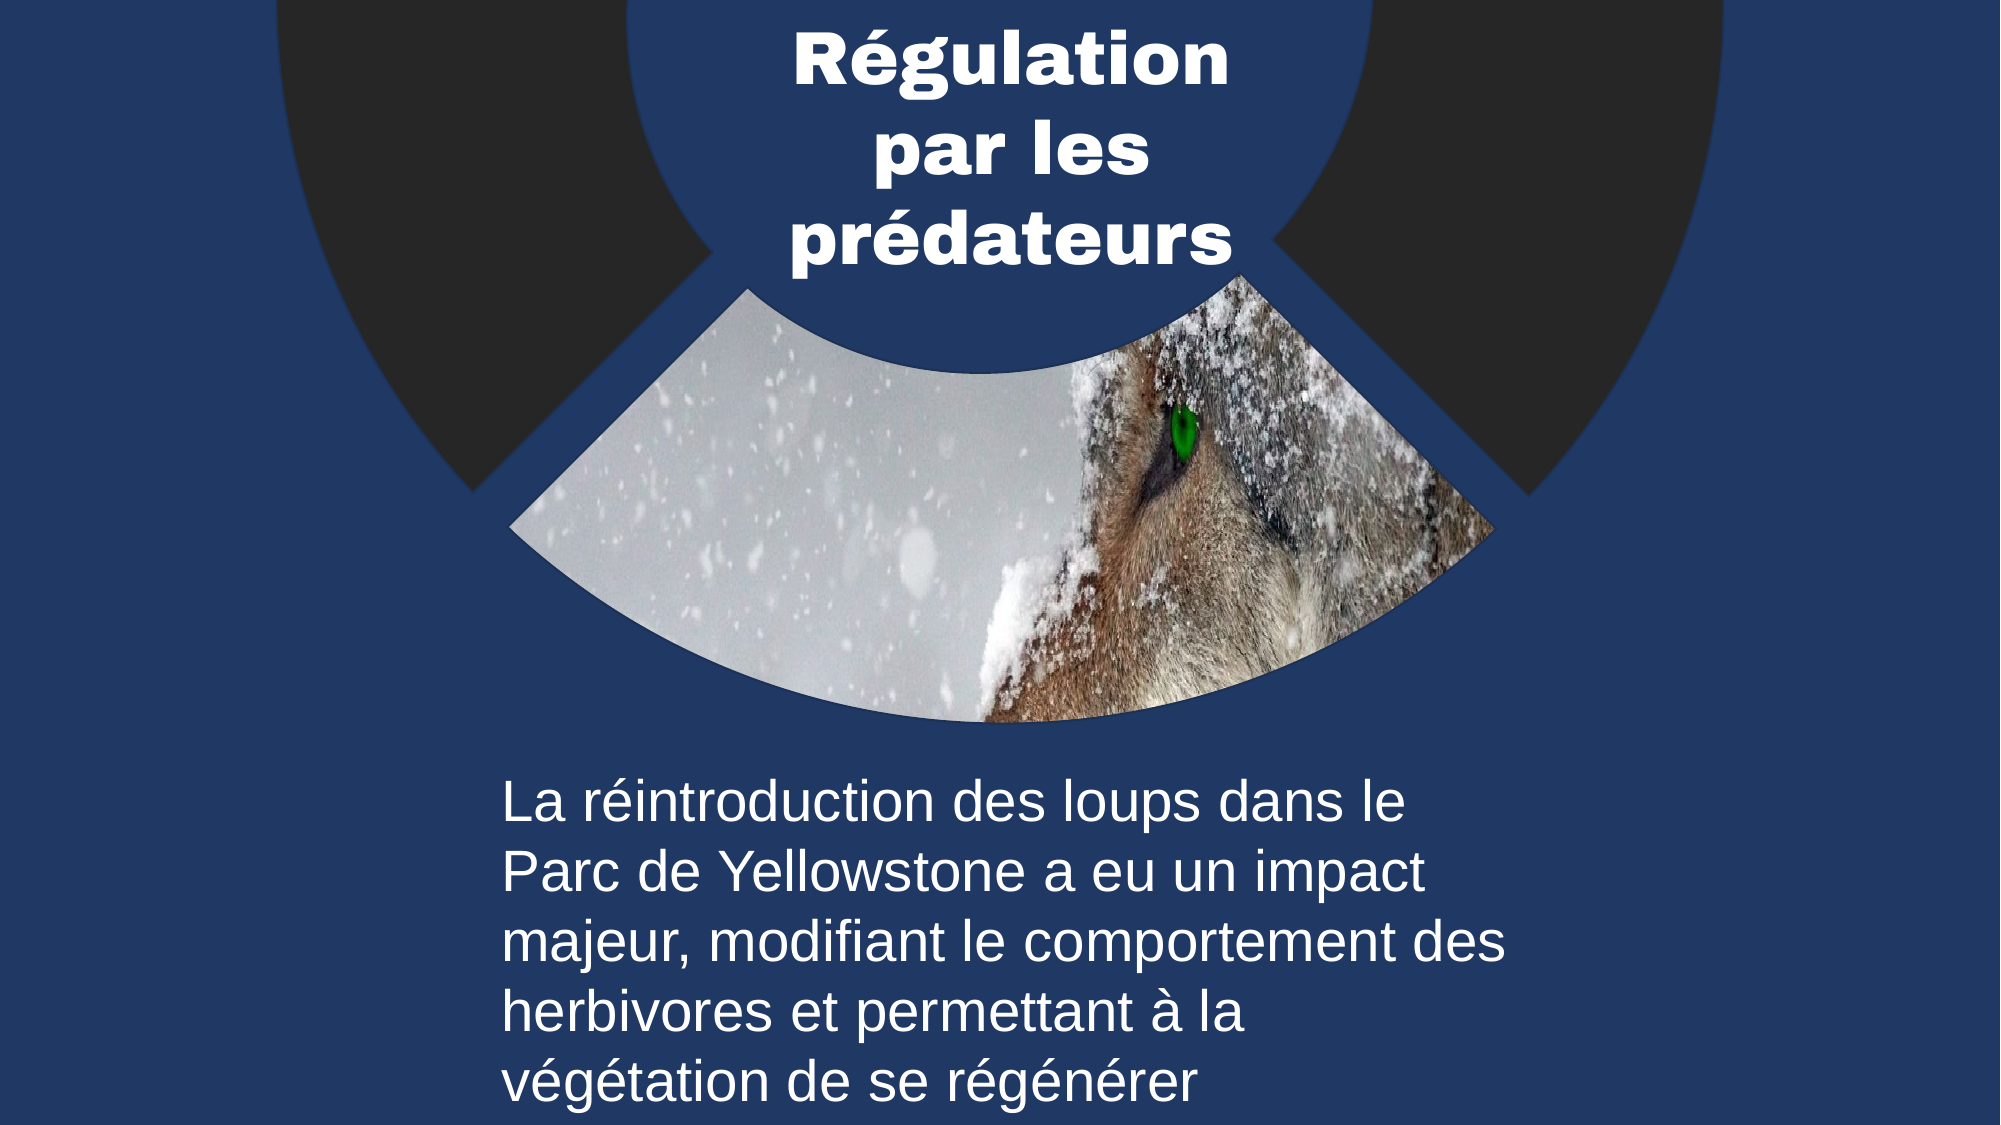

Régulation par les prédateurs
La réintroduction des loups dans le Parc de Yellowstone a eu un impact majeur, modifiant le comportement des herbivores et permettant à la végétation de se régénérer